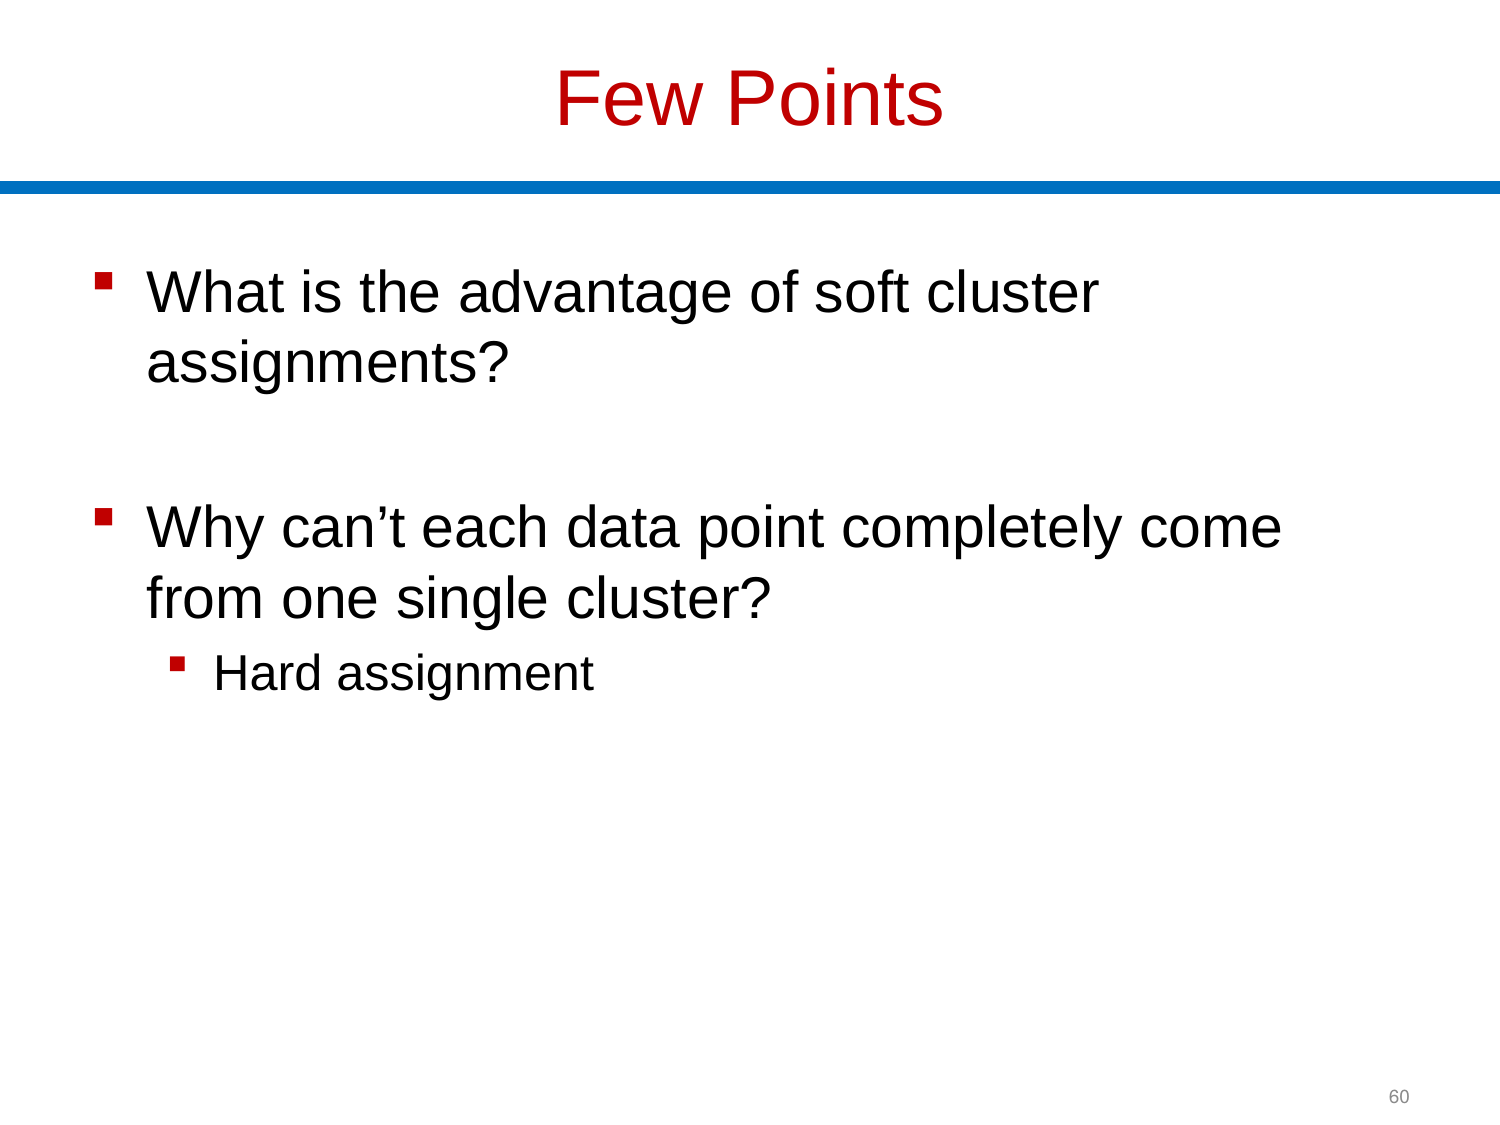

# Few Points
What is the advantage of soft cluster assignments?

Why can’t each data point completely come from one single cluster?
Hard assignment
60